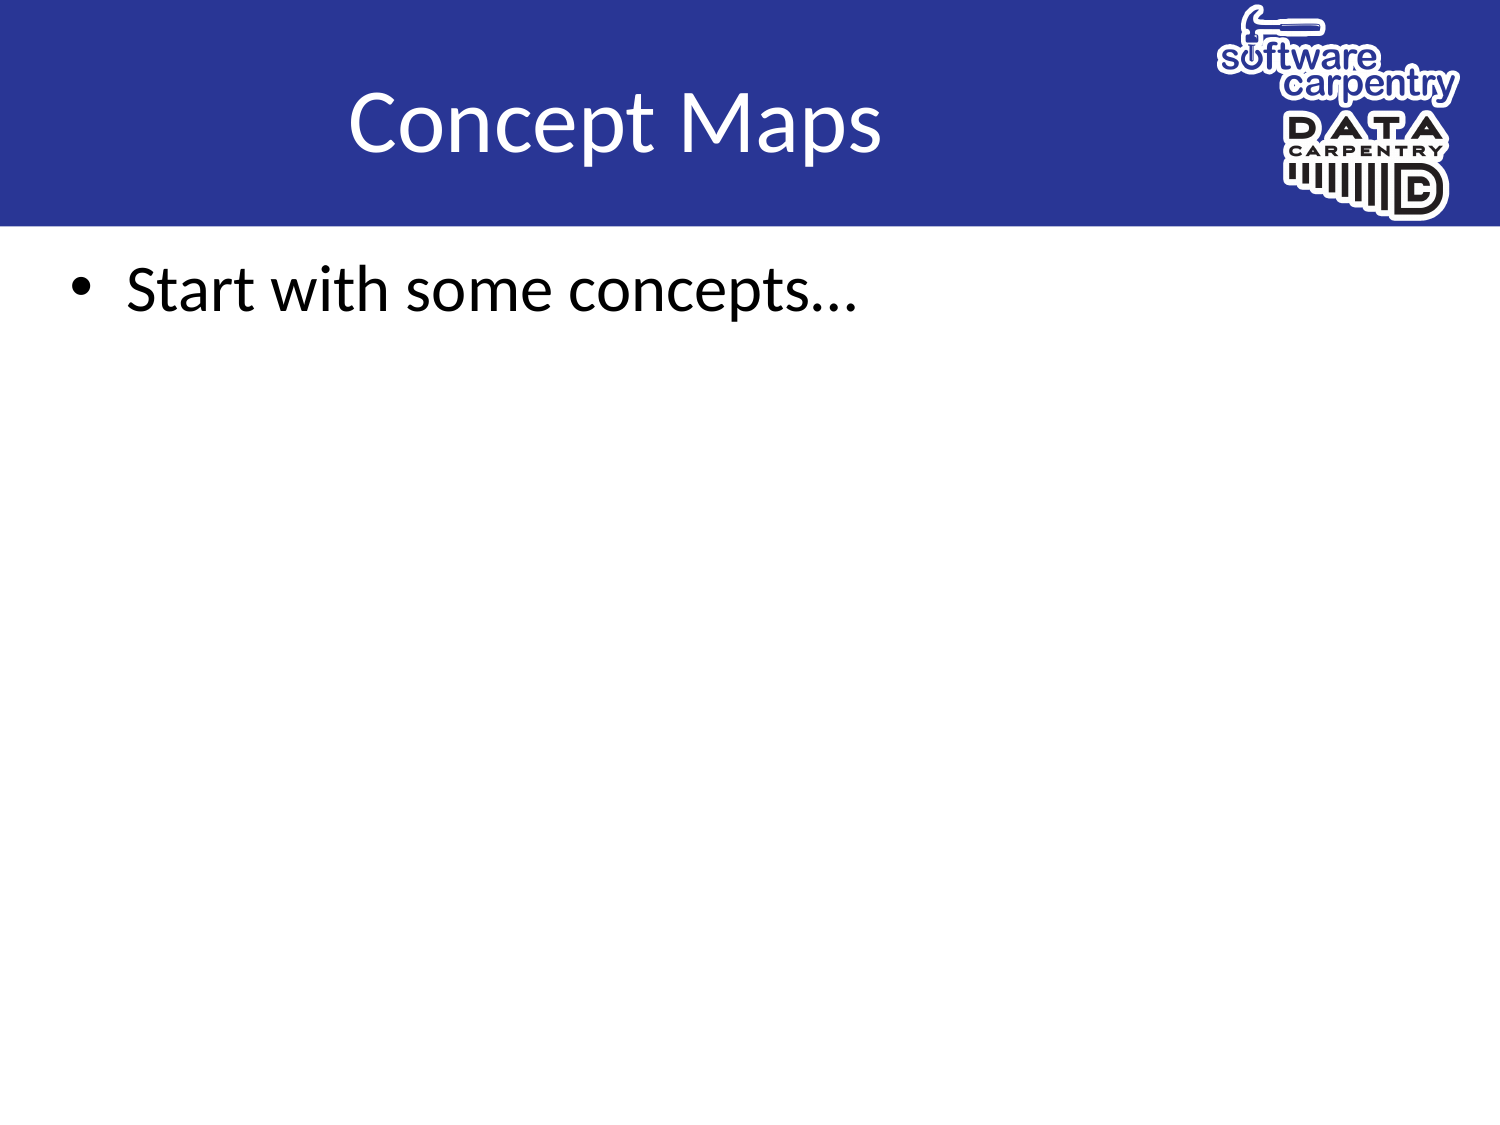

# Concept Maps
Start with some concepts…